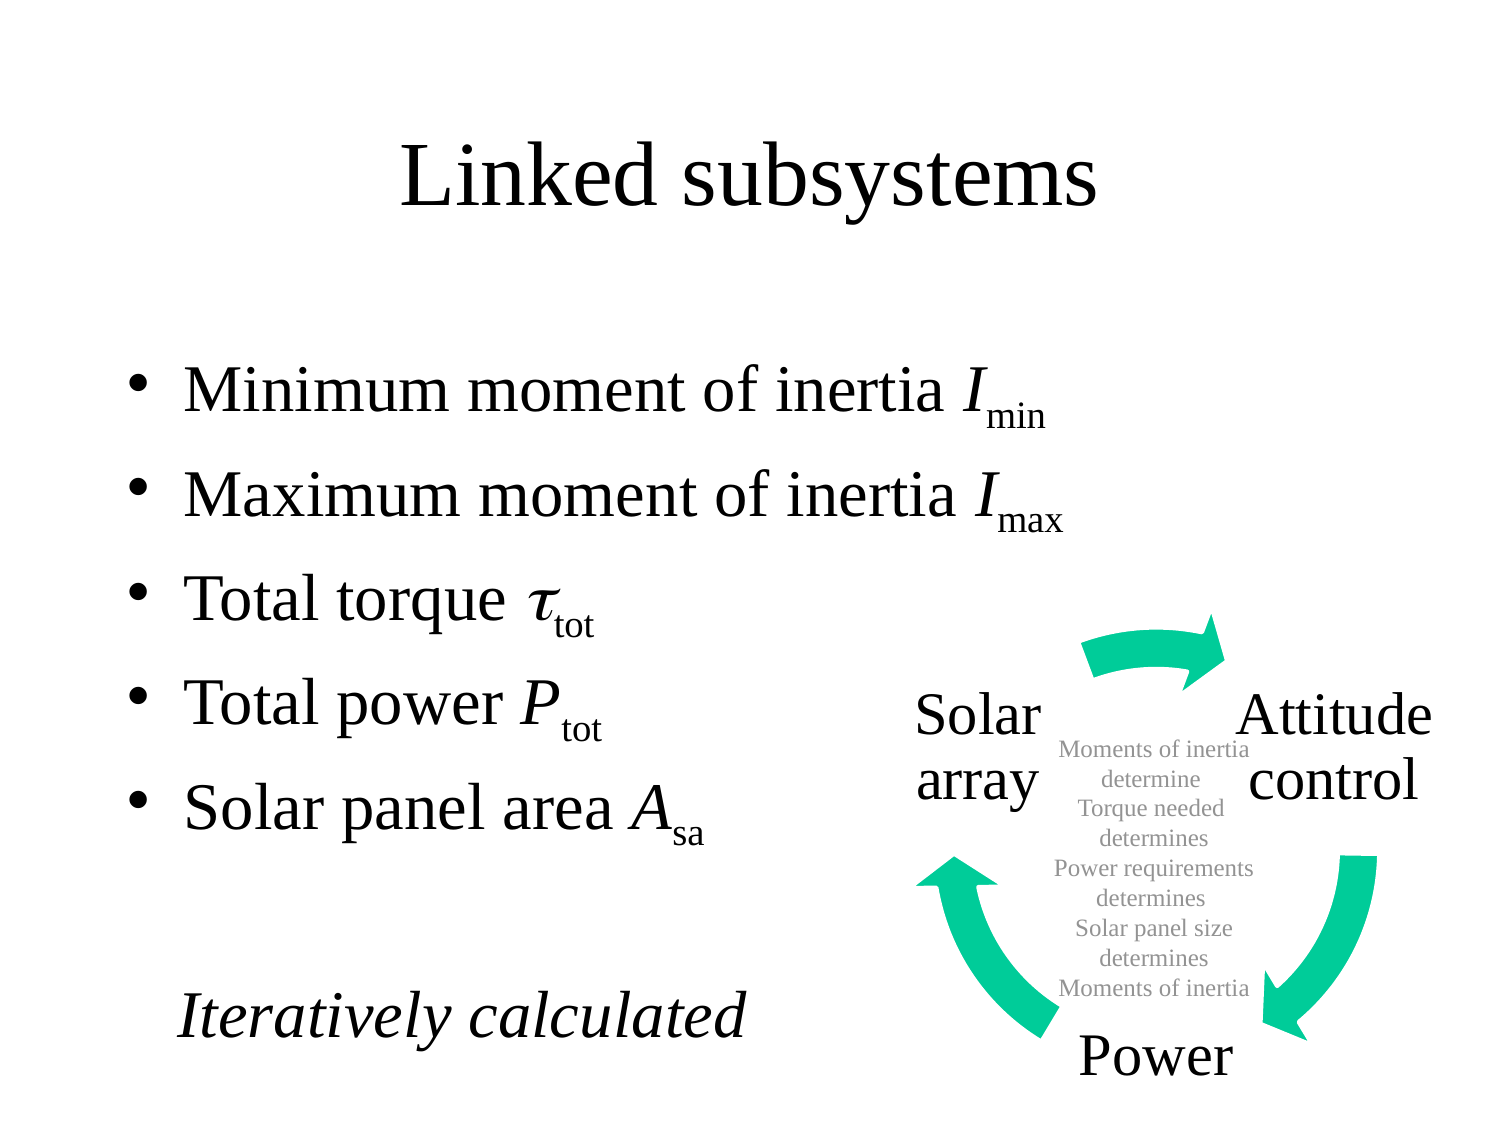

# Linked subsystems
Minimum moment of inertia Imin
Maximum moment of inertia Imax
Total torque τtot
Total power Ptot
Solar panel area Asa

   Iteratively calculated
Attitude control
Power
Solar array
Moments of inertia
determine
Torque needed
determines
Power requirements
determines
Solar panel size
determines
Moments of inertia